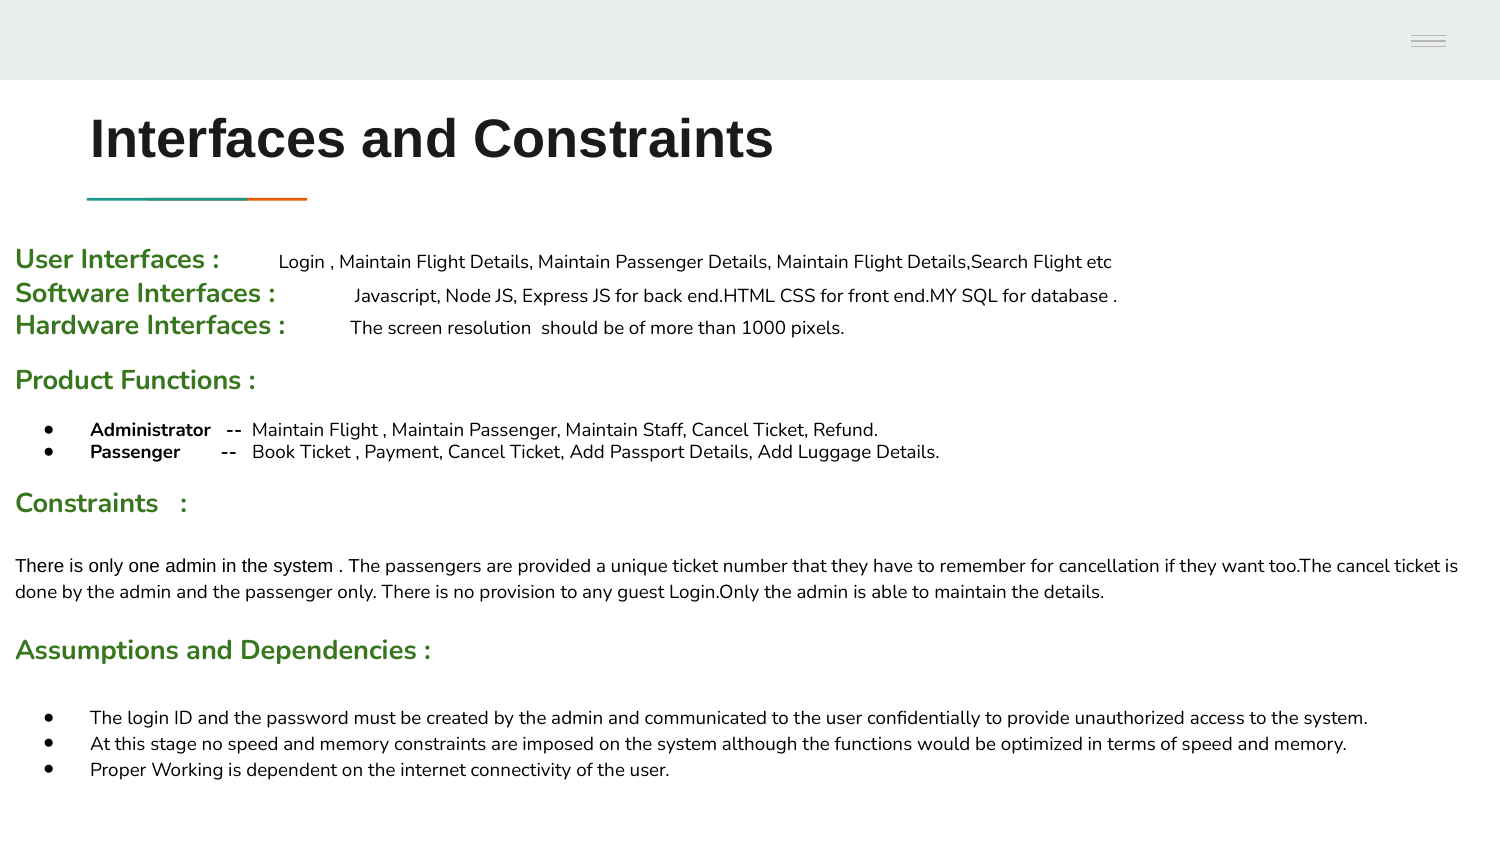

# Interfaces and Constraints
User Interfaces :       Login , Maintain Flight Details, Maintain Passenger Details, Maintain Flight Details,Search Flight etc
Software Interfaces :           Javascript, Node JS, Express JS for back end.HTML CSS for front end.MY SQL for database .
Hardware Interfaces :         The screen resolution  should be of more than 1000 pixels.

Product Functions :

Administrator   --  Maintain Flight , Maintain Passenger, Maintain Staff, Cancel Ticket, Refund.
Passenger        --   Book Ticket , Payment, Cancel Ticket, Add Passport Details, Add Luggage Details.

Constraints   :

There is only one admin in the system . The passengers are provided a unique ticket number that they have to remember for cancellation if they want too.The cancel ticket is done by the admin and the passenger only. There is no provision to any guest Login.Only the admin is able to maintain the details.

Assumptions and Dependencies :

The login ID and the password must be created by the admin and communicated to the user confidentially to provide unauthorized access to the system.
At this stage no speed and memory constraints are imposed on the system although the functions would be optimized in terms of speed and memory.
Proper Working is dependent on the internet connectivity of the user.